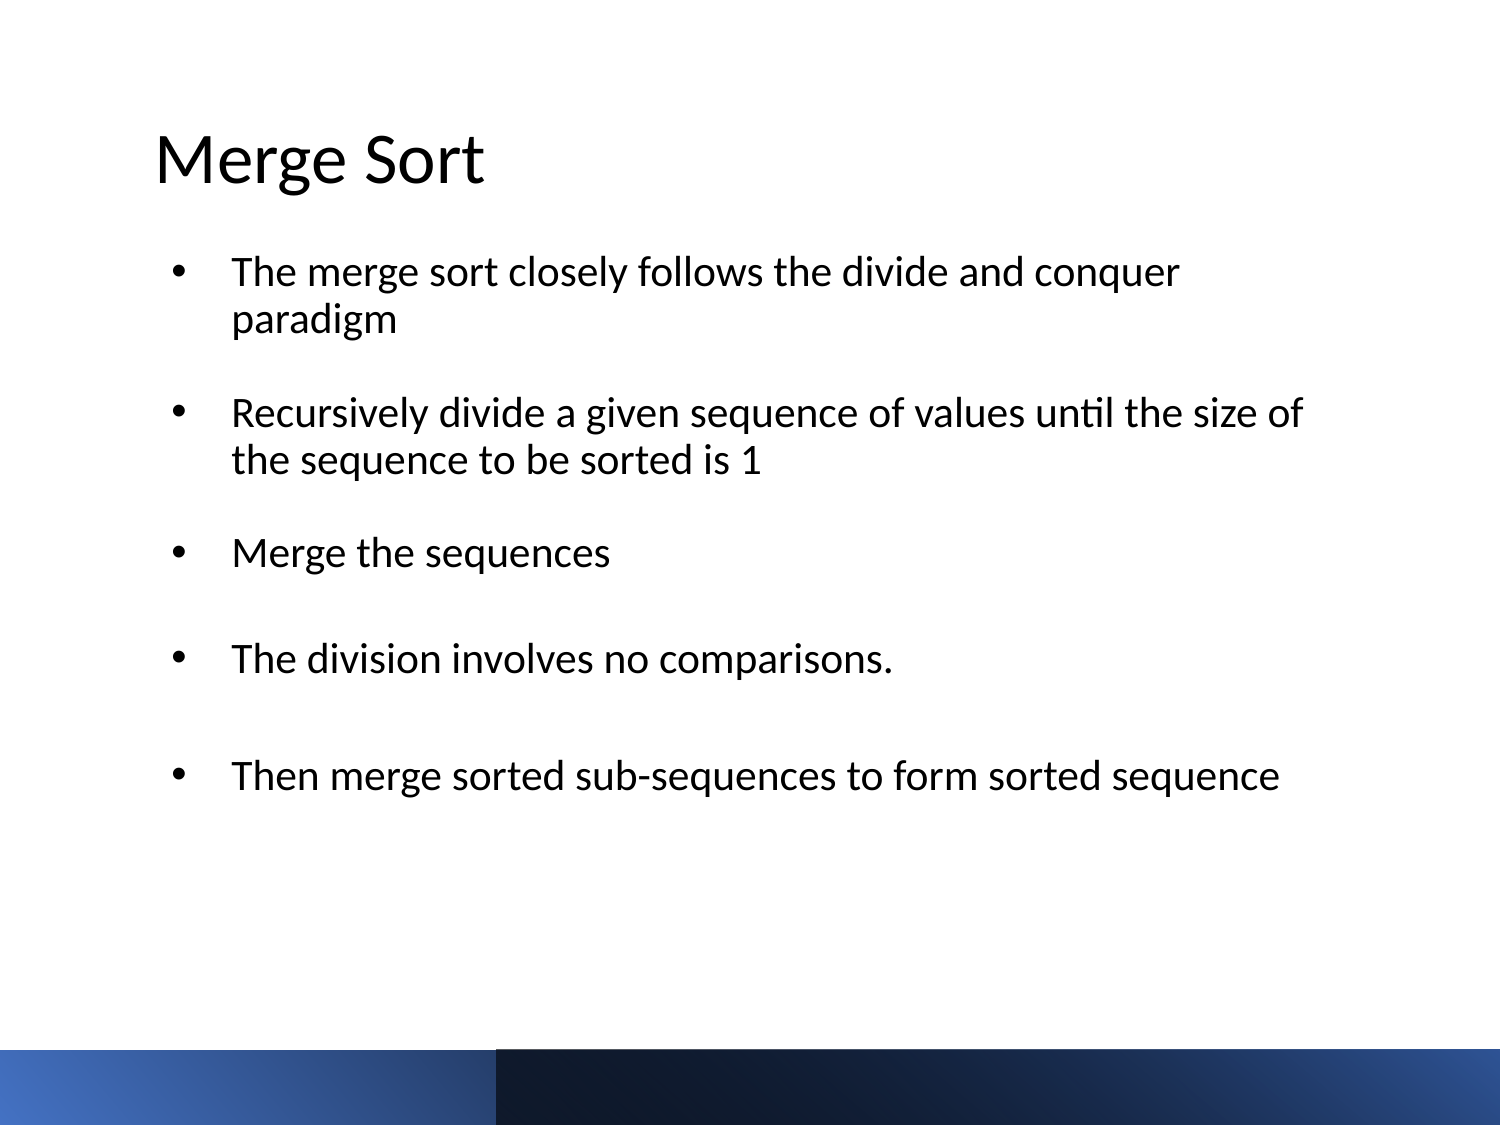

# Merge Sort
The merge sort closely follows the divide and conquer paradigm

Recursively divide a given sequence of values until the size of the sequence to be sorted is 1

Merge the sequences

The division involves no comparisons.

Then merge sorted sub-sequences to form sorted sequence